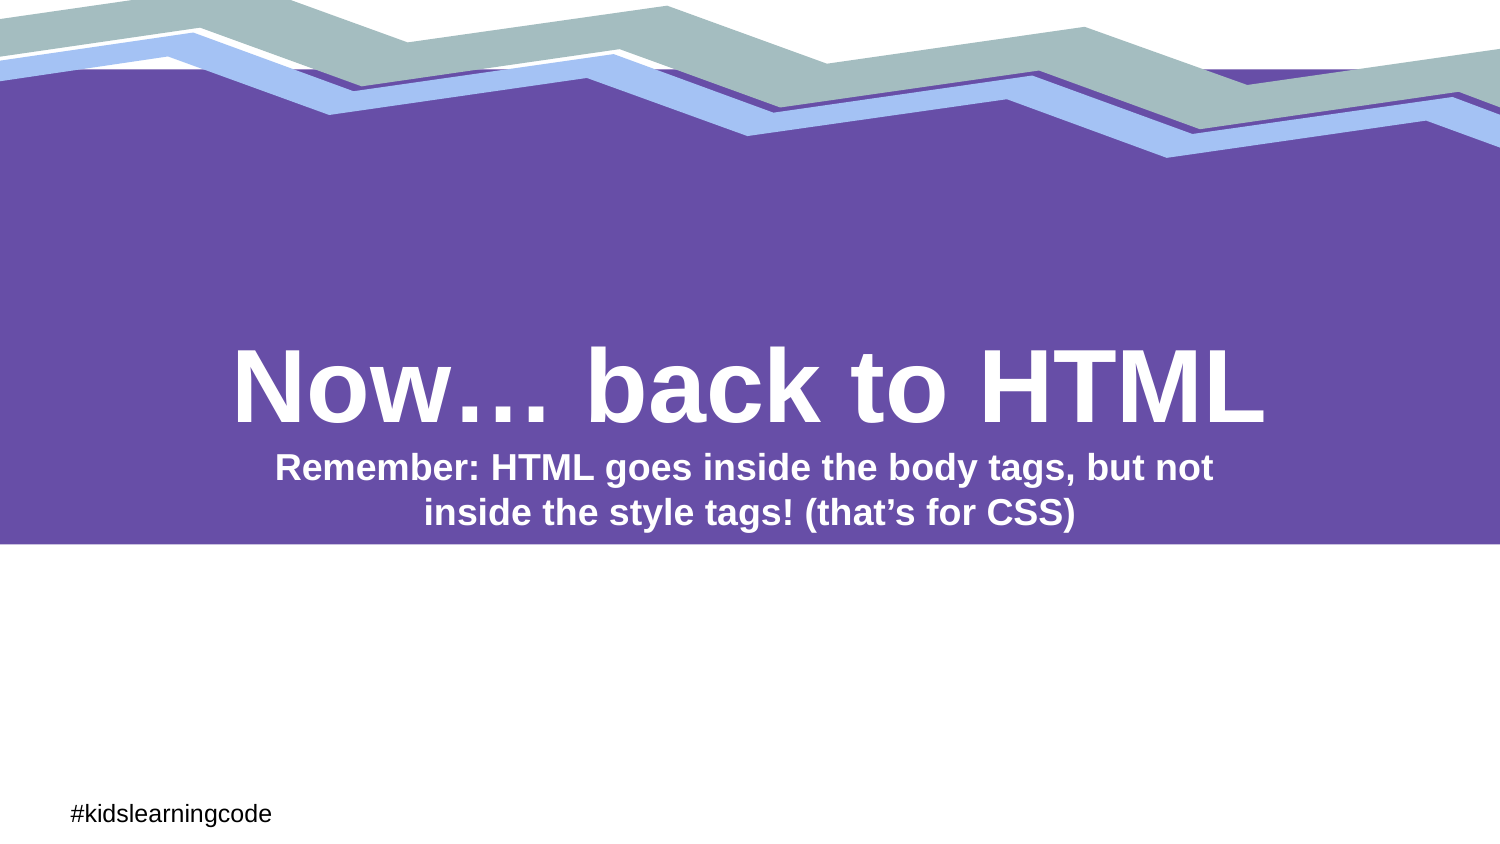

Now… back to HTML
Remember: HTML goes inside the body tags, but not
inside the style tags! (that’s for CSS)